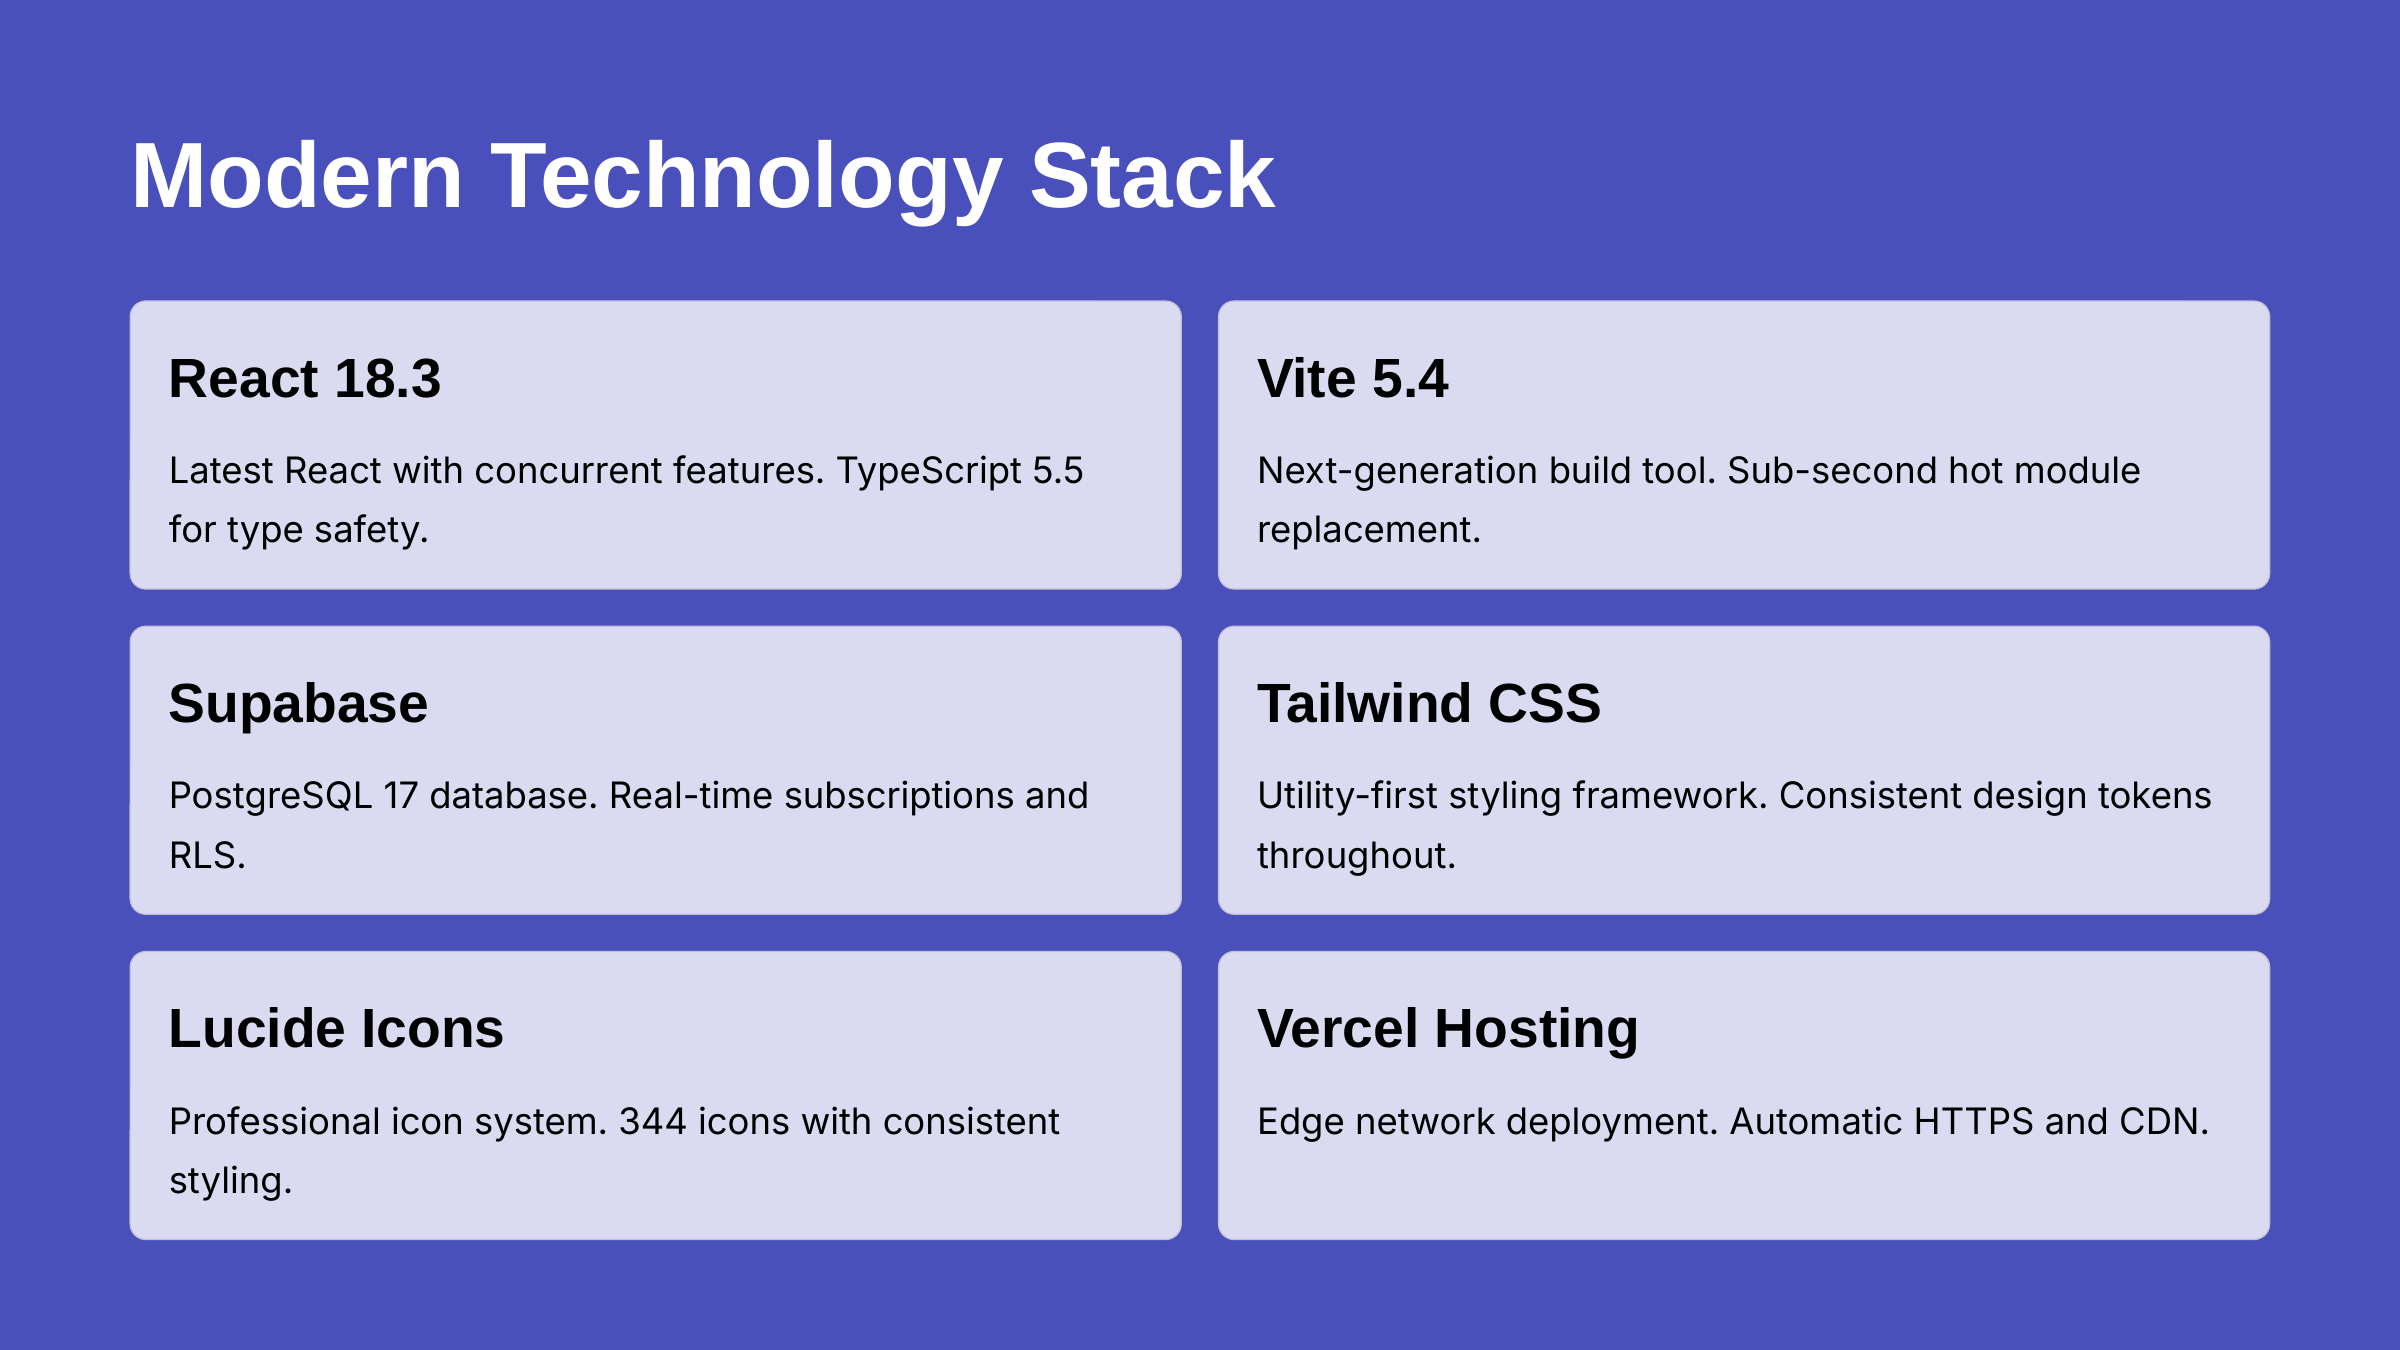

Modern Technology Stack

React 18.3
Vite 5.4
Latest React with concurrent features. TypeScript 5.5 for type safety.
Next-generation build tool. Sub-second hot module replacement.

Supabase
Tailwind CSS
PostgreSQL 17 database. Real-time subscriptions and RLS.
Utility-first styling framework. Consistent design tokens throughout.

Lucide Icons
Vercel Hosting
Professional icon system. 344 icons with consistent styling.
Edge network deployment. Automatic HTTPS and CDN.